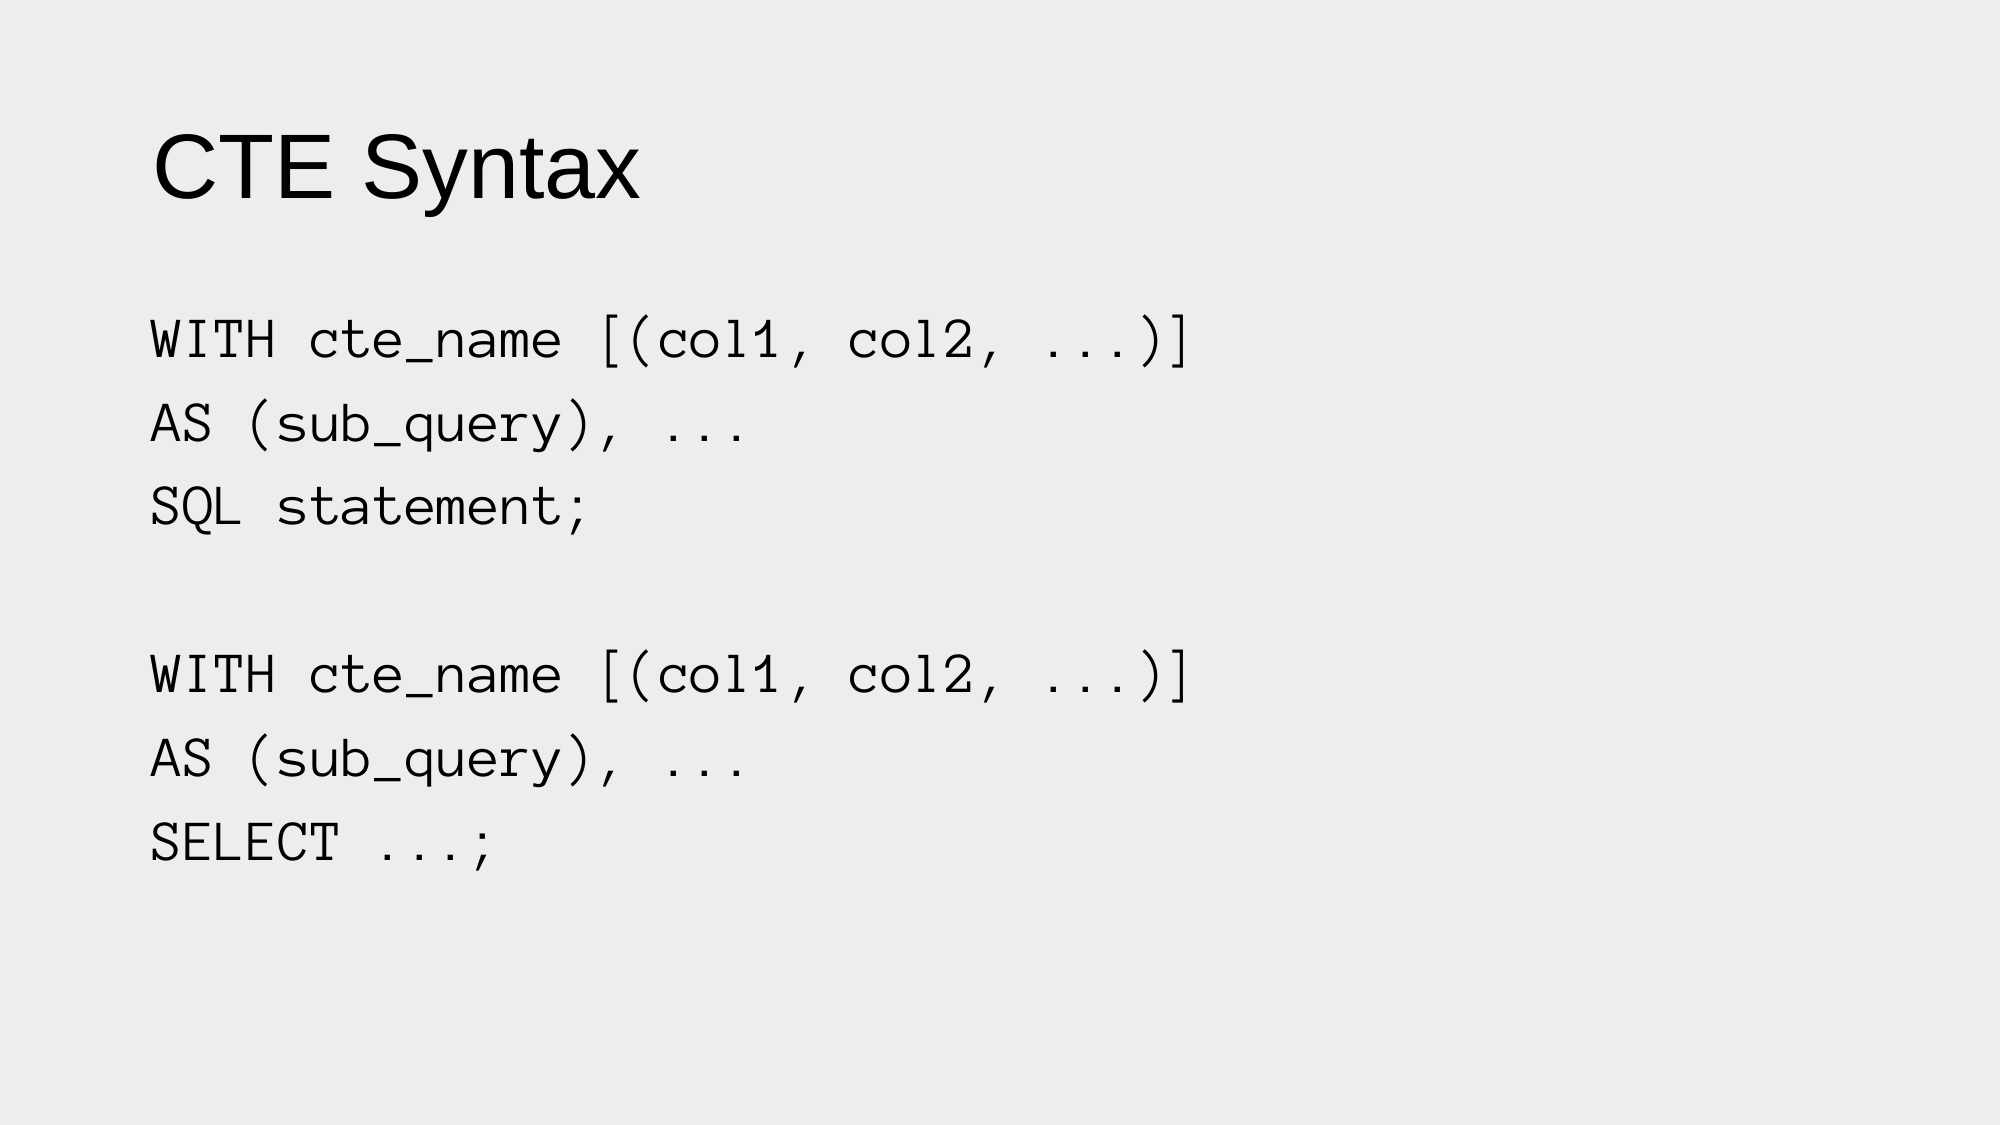

# CTE Syntax
WITH cte_name [(col1, col2, ...)]
AS (sub_query), ...
SQL statement;

WITH cte_name [(col1, col2, ...)]
AS (sub_query), ...
SELECT ...;